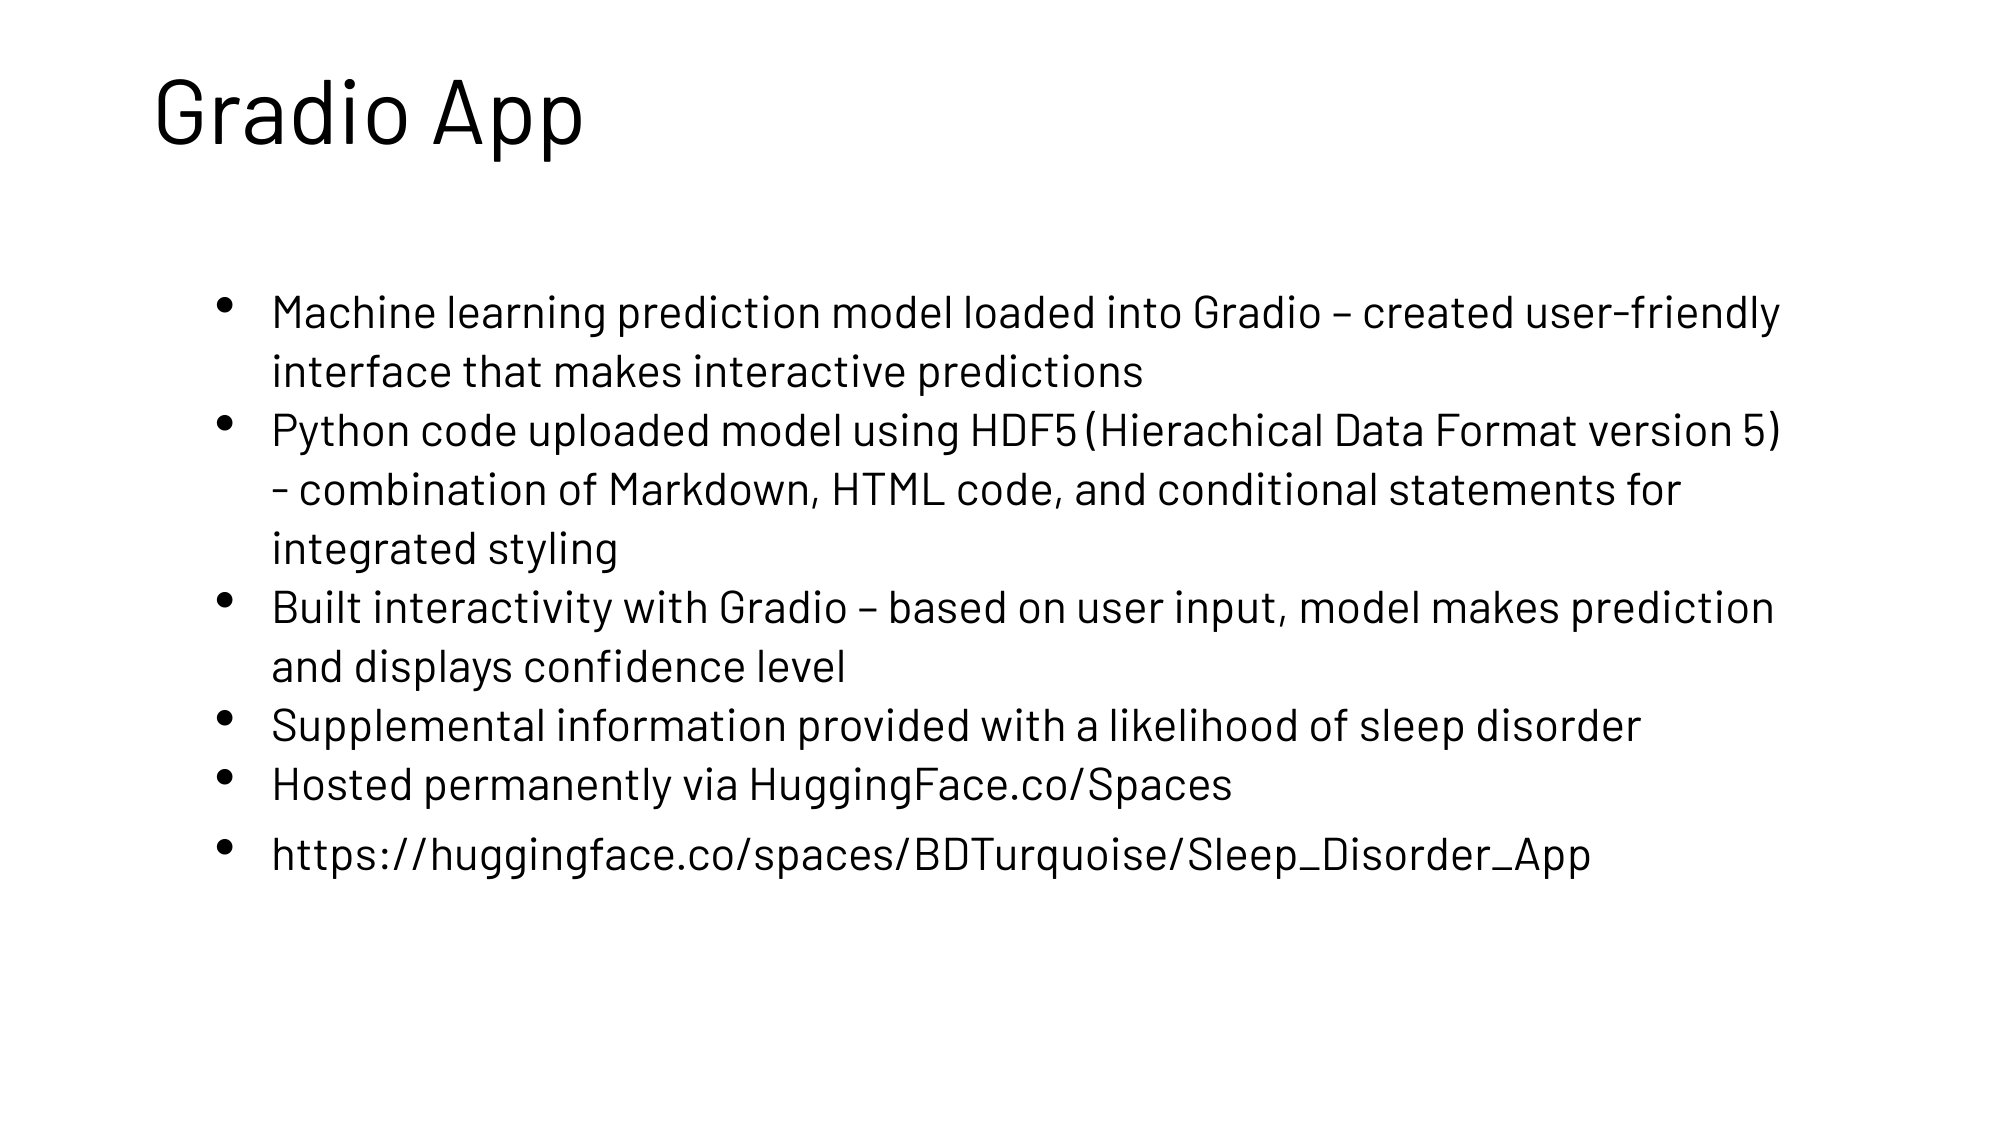

# Gradio App
Machine learning prediction model loaded into Gradio – created user-friendly interface that makes interactive predictions
Python code uploaded model using HDF5 (Hierachical Data Format version 5) - combination of Markdown, HTML code, and conditional statements for integrated styling
Built interactivity with Gradio – based on user input, model makes prediction and displays confidence level
Supplemental information provided with a likelihood of sleep disorder
Hosted permanently via HuggingFace.co/Spaces
https://huggingface.co/spaces/BDTurquoise/Sleep_Disorder_App